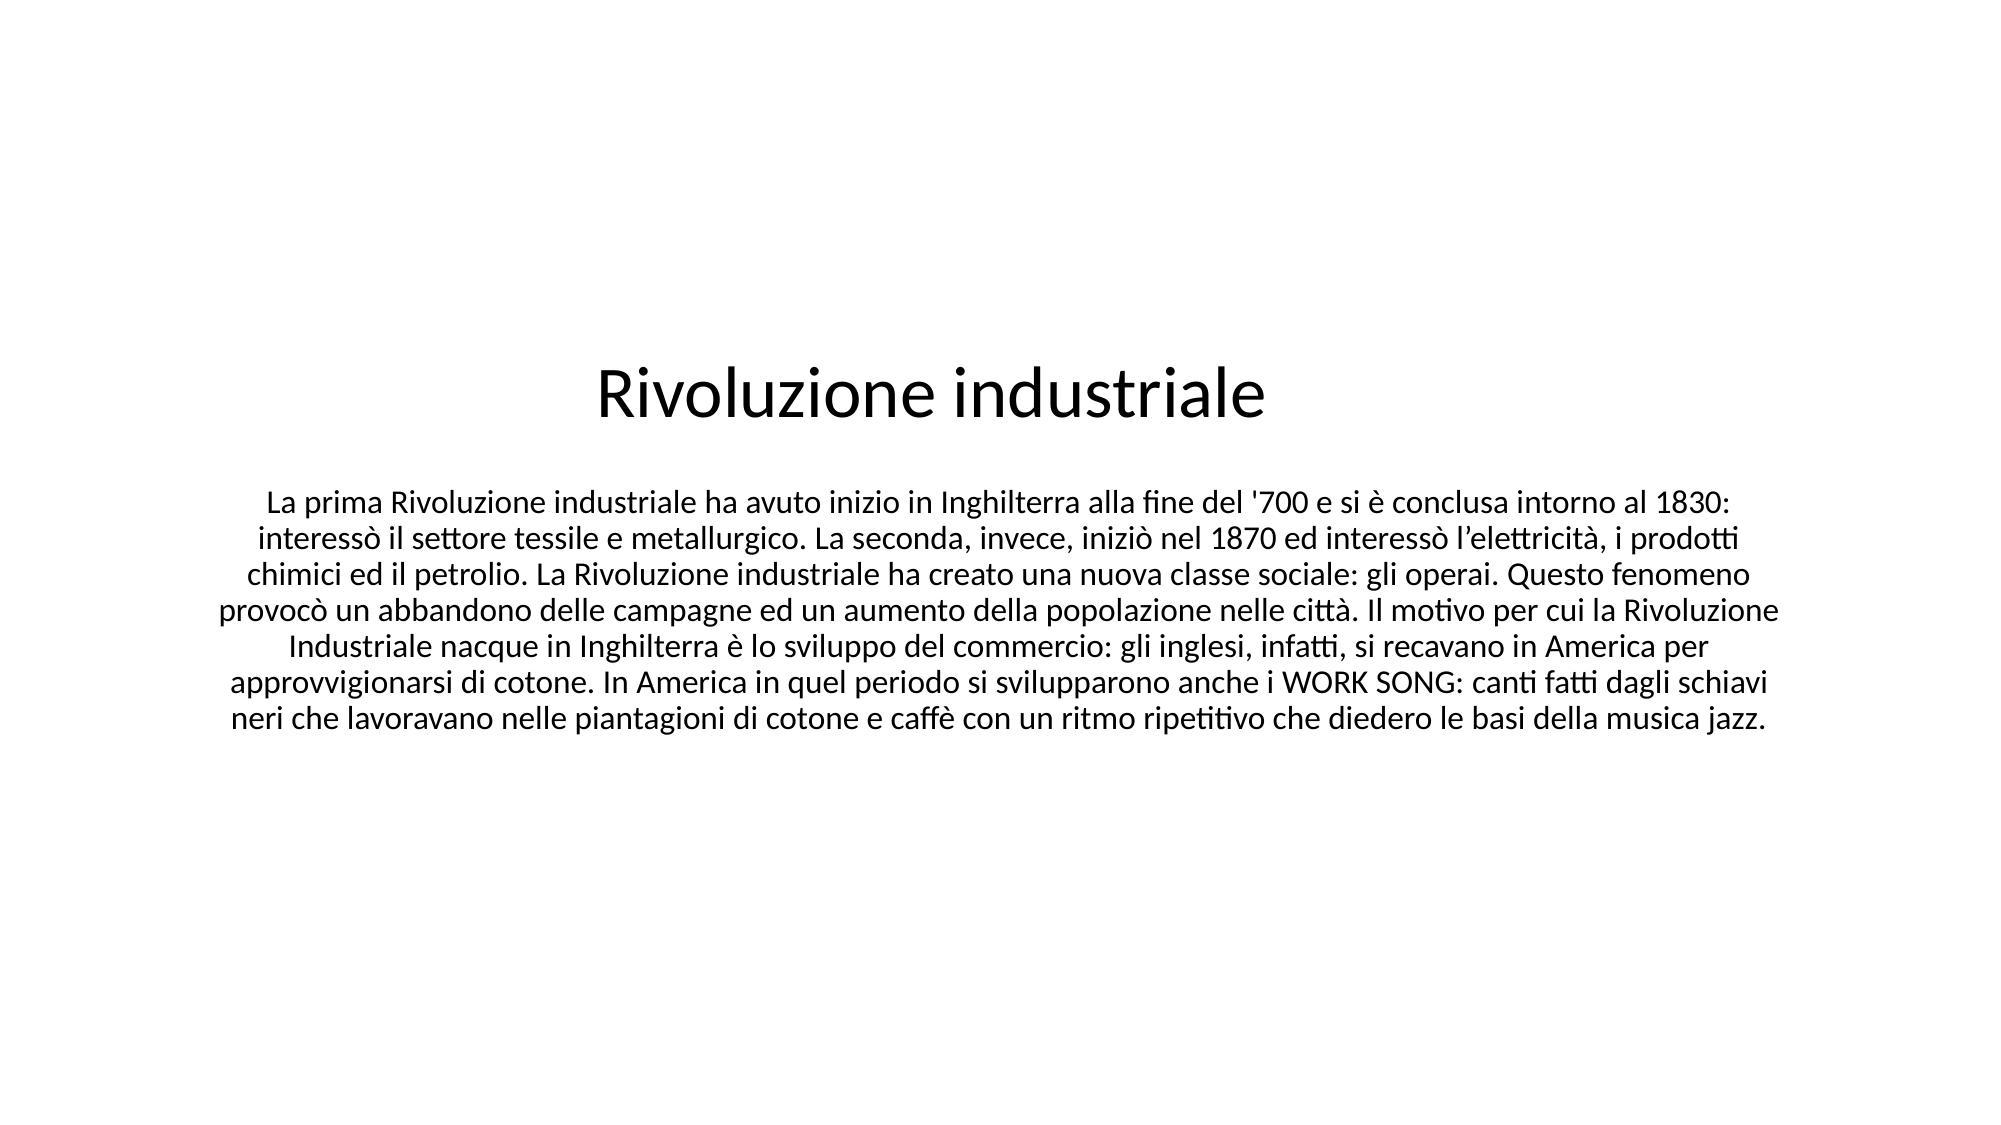

# Rivoluzione industriale
La prima Rivoluzione industriale ha avuto inizio in Inghilterra alla fine del '700 e si è conclusa intorno al 1830: interessò il settore tessile e metallurgico. La seconda, invece, iniziò nel 1870 ed interessò l’elettricità, i prodotti chimici ed il petrolio. La Rivoluzione industriale ha creato una nuova classe sociale: gli operai. Questo fenomeno provocò un abbandono delle campagne ed un aumento della popolazione nelle città. Il motivo per cui la Rivoluzione Industriale nacque in Inghilterra è lo sviluppo del commercio: gli inglesi, infatti, si recavano in America per approvvigionarsi di cotone. In America in quel periodo si svilupparono anche i WORK SONG: canti fatti dagli schiavi neri che lavoravano nelle piantagioni di cotone e caffè con un ritmo ripetitivo che diedero le basi della musica jazz.